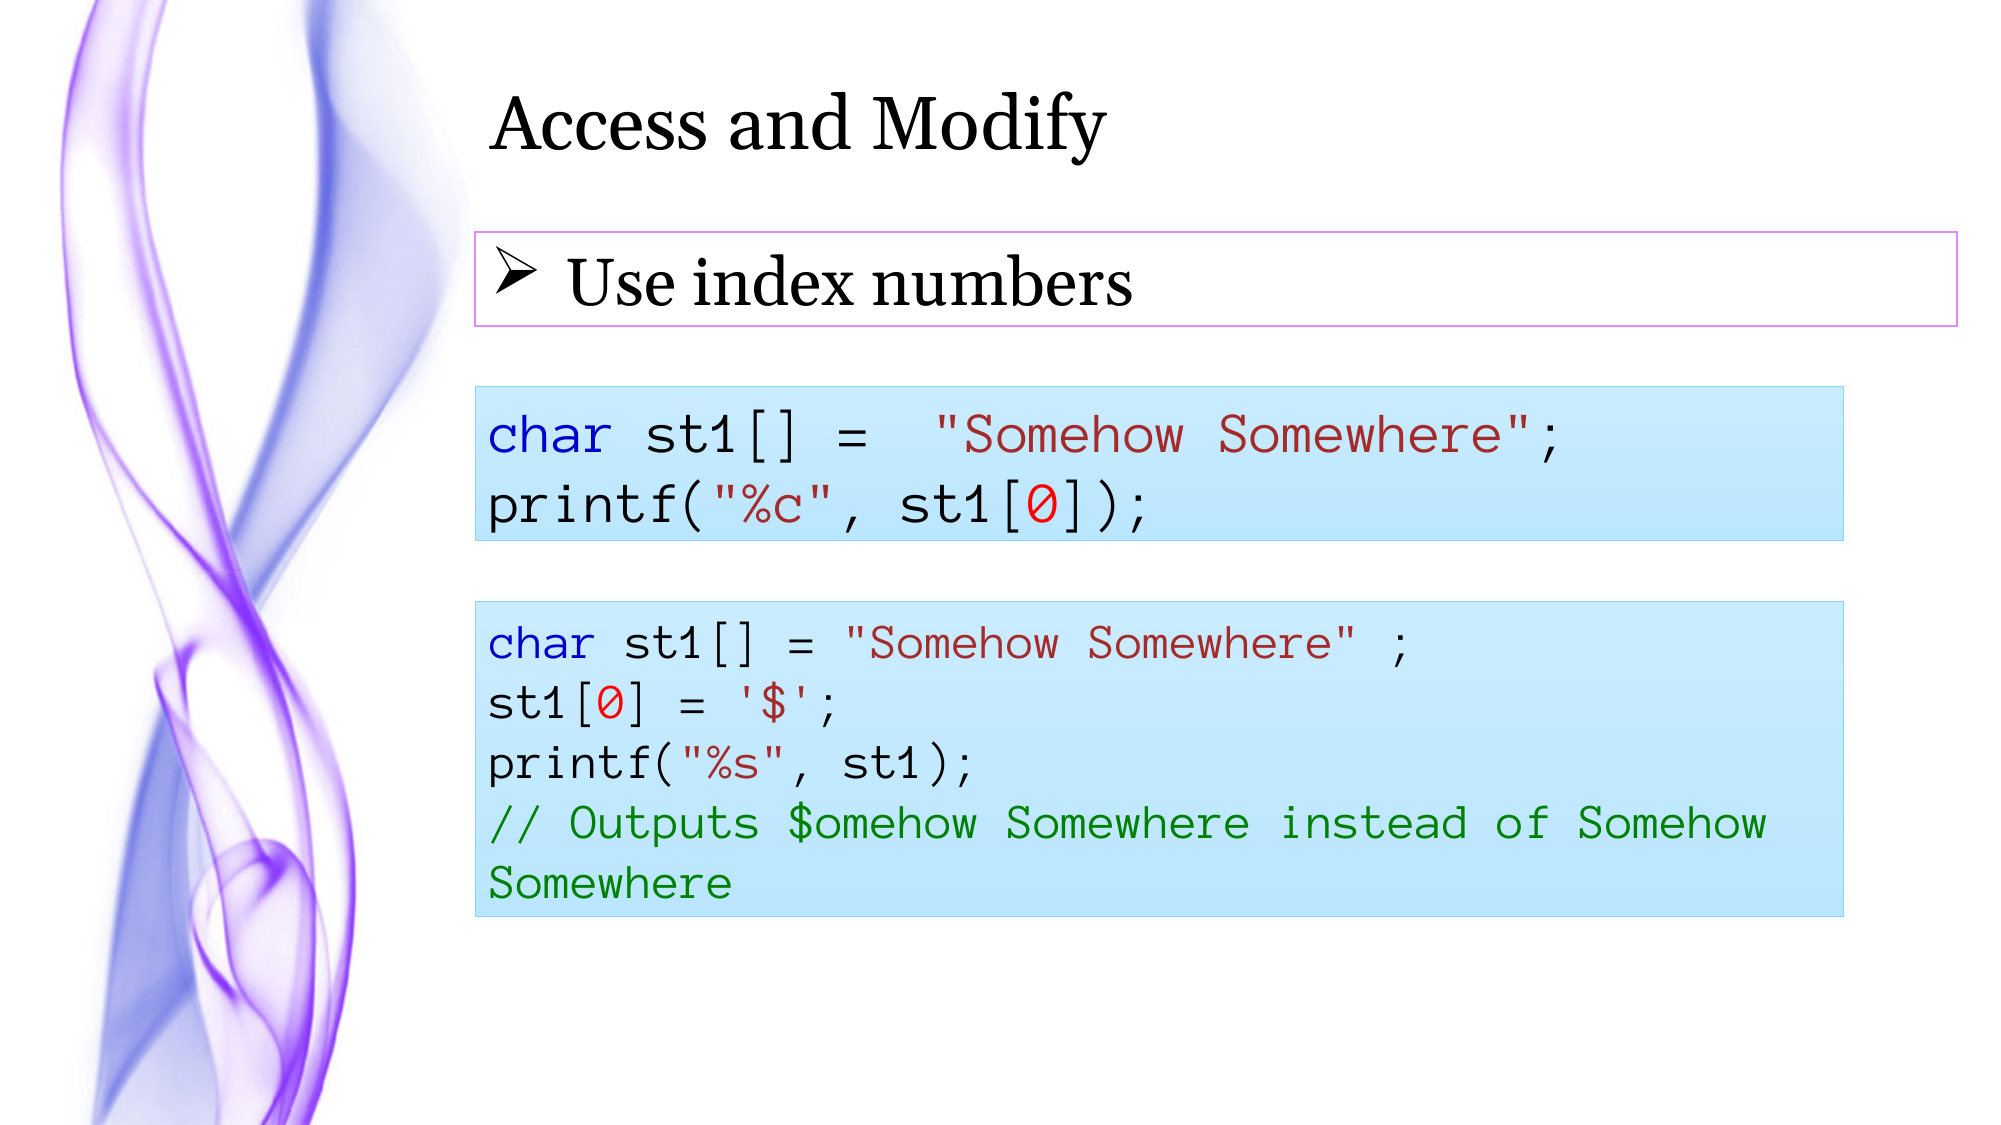

Access and Modify
Use index numbers
char st1[] =  "Somehow Somewhere";
printf("%c", st1[0]);
char st1[] = "Somehow Somewhere" ;
st1[0] = '$';
printf("%s", st1);
// Outputs $omehow Somewhere instead of Somehow Somewhere